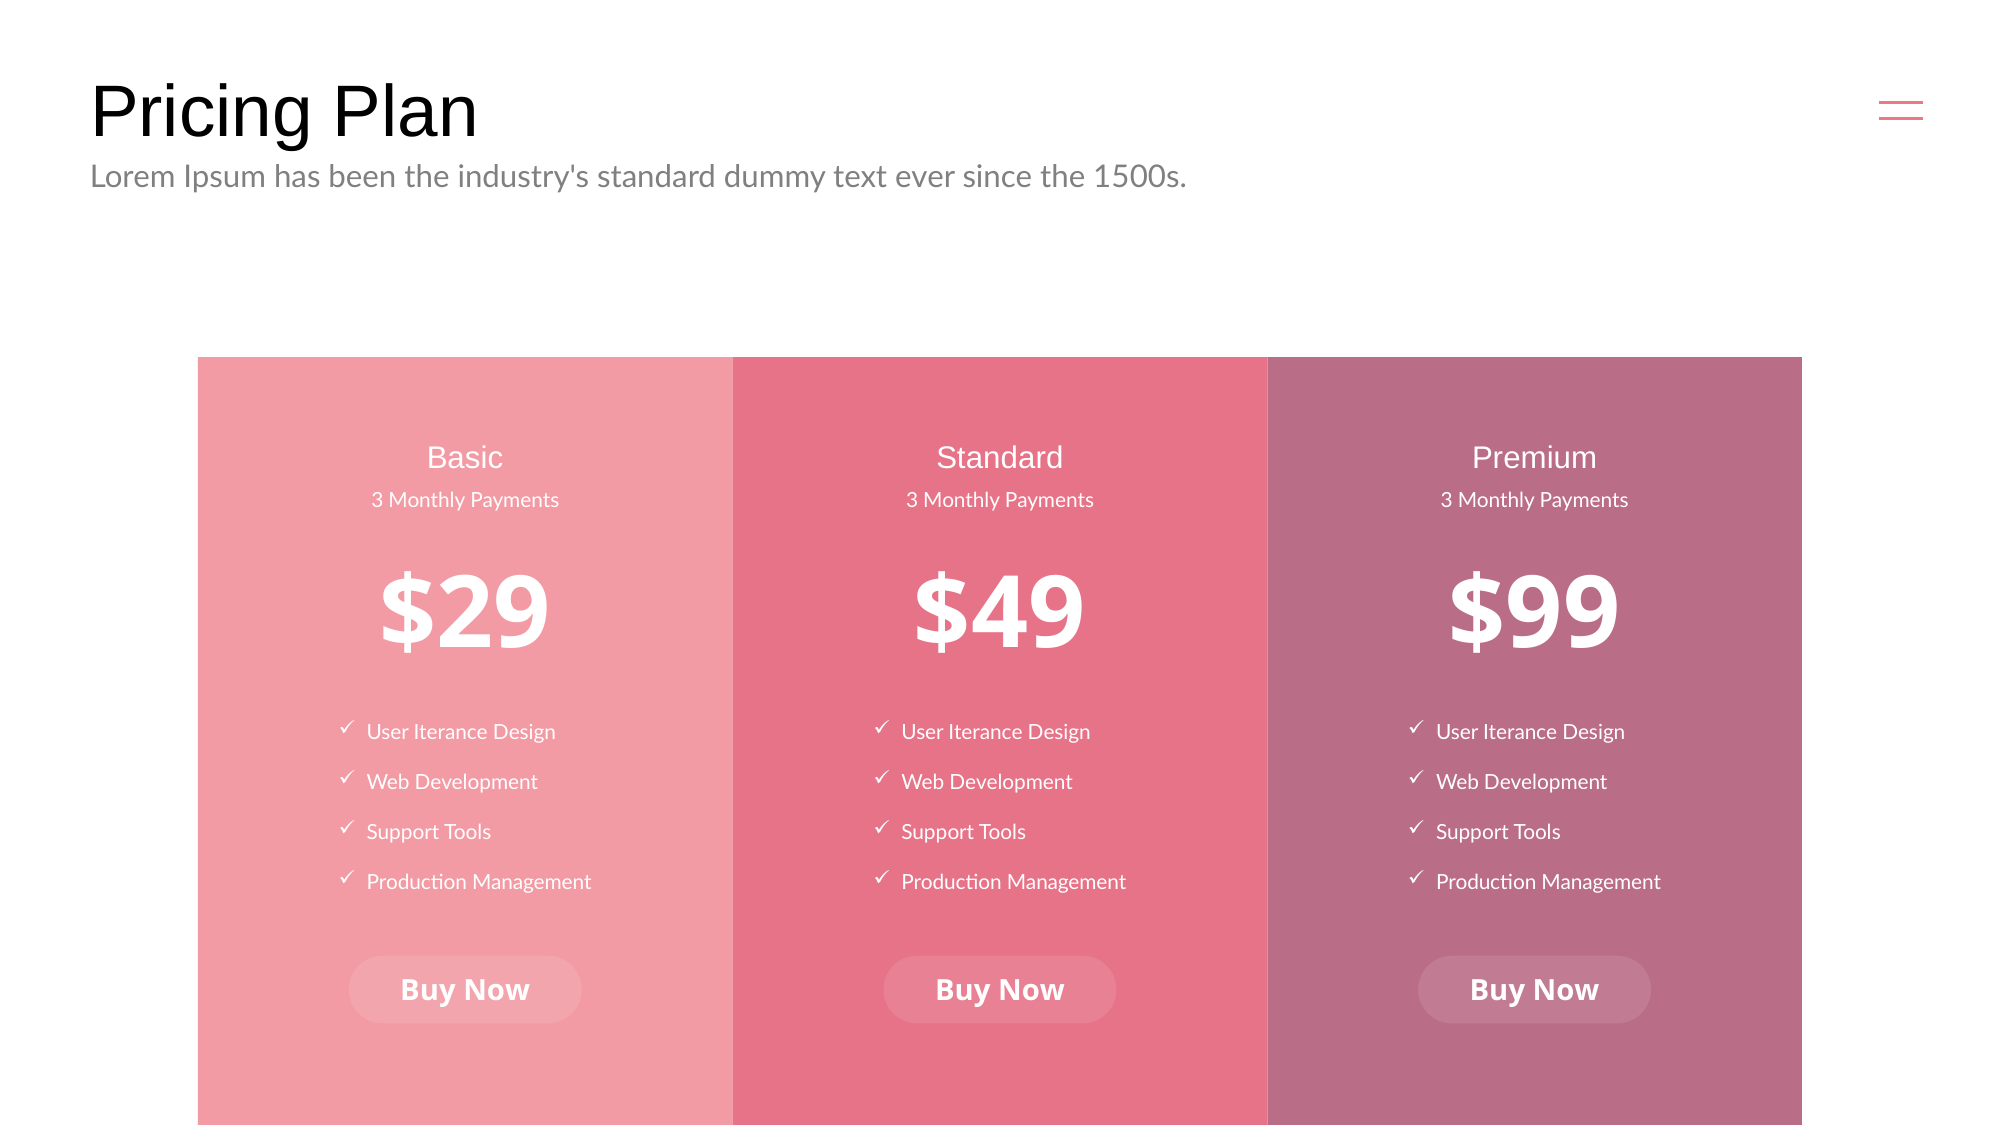

# Pricing Plan
Lorem Ipsum has been the industry's standard dummy text ever since the 1500s.

Basic
Standard
Premium
3 Monthly Payments
3 Monthly Payments
3 Monthly Payments
$29
$49
$99
User Iterance Design
Web Development
Support Tools
Production Management
User Iterance Design
Web Development
Support Tools
Production Management
User Iterance Design
Web Development
Support Tools
Production Management

Buy Now
Buy Now
Buy Now